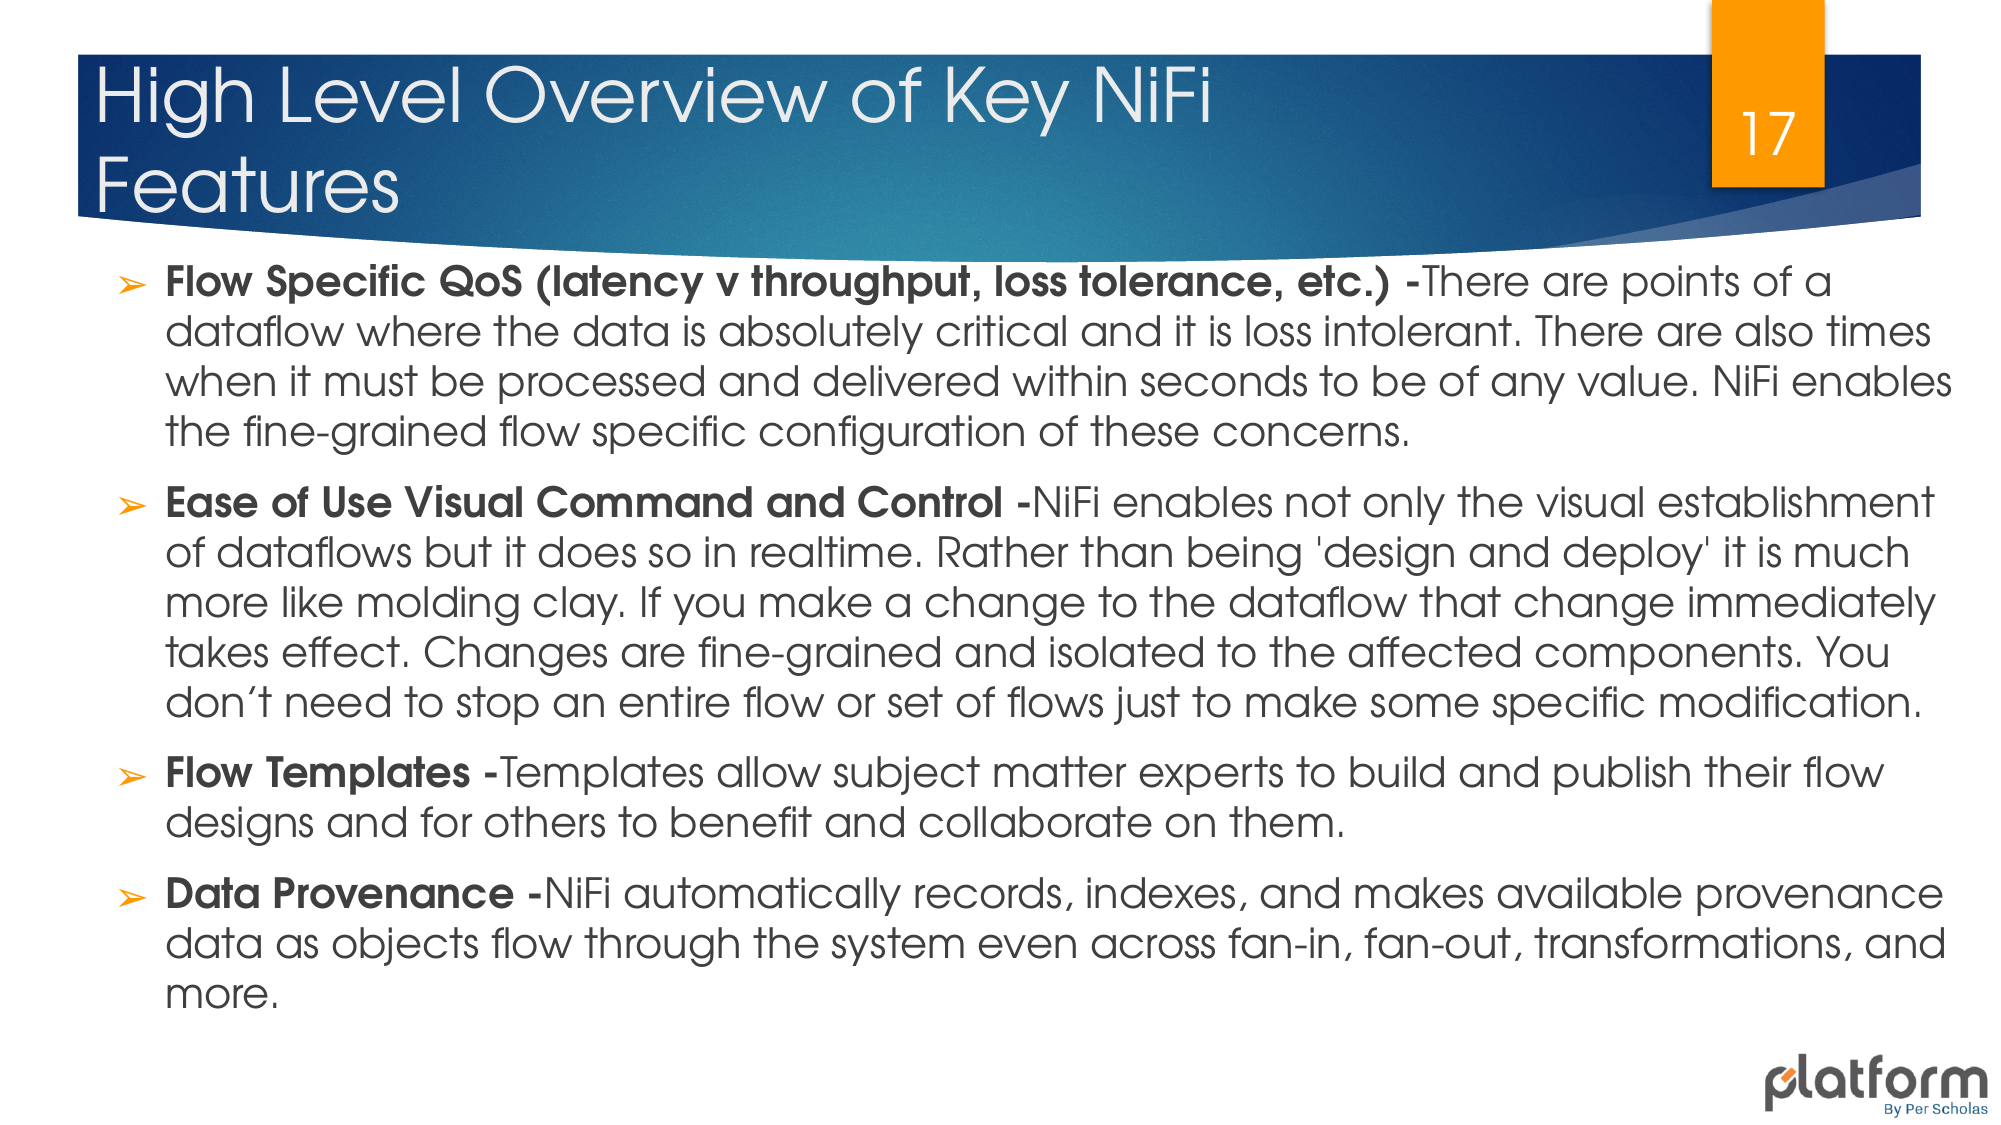

17
# High Level Overview of Key NiFi Features
Flow Specific QoS (latency v throughput, loss tolerance, etc.) -There are points of a dataflow where the data is absolutely critical and it is loss intolerant. There are also times when it must be processed and delivered within seconds to be of any value. NiFi enables the fine-grained flow specific configuration of these concerns.
Ease of Use Visual Command and Control -NiFi enables not only the visual establishment of dataflows but it does so in realtime. Rather than being 'design and deploy' it is much more like molding clay. If you make a change to the dataflow that change immediately takes effect. Changes are fine-grained and isolated to the affected components. You don’t need to stop an entire flow or set of flows just to make some specific modification.
Flow Templates -Templates allow subject matter experts to build and publish their flow designs and for others to benefit and collaborate on them.
Data Provenance -NiFi automatically records, indexes, and makes available provenance data as objects flow through the system even across fan-in, fan-out, transformations, and more.